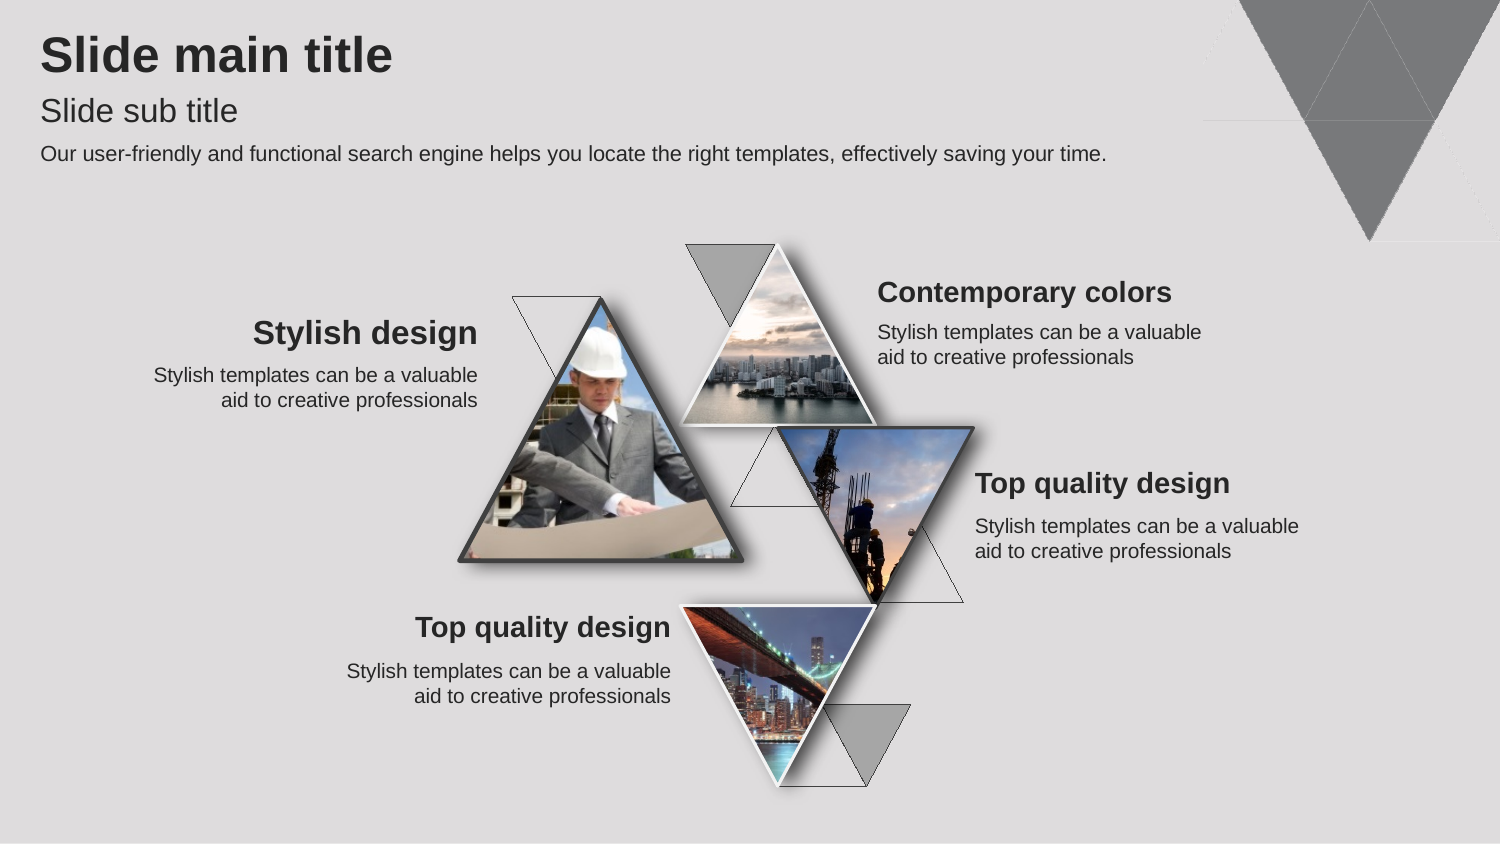

Slide main title
Slide sub title
Our user-friendly and functional search engine helps you locate the right templates, effectively saving your time.

Contemporary colors
Stylish templates can be a valuable aid to creative professionals

Stylish design
Stylish templates can be a valuable aid to creative professionals

Top quality design
Stylish templates can be a valuable aid to creative professionals

Top quality design
Stylish templates can be a valuable aid to creative professionals